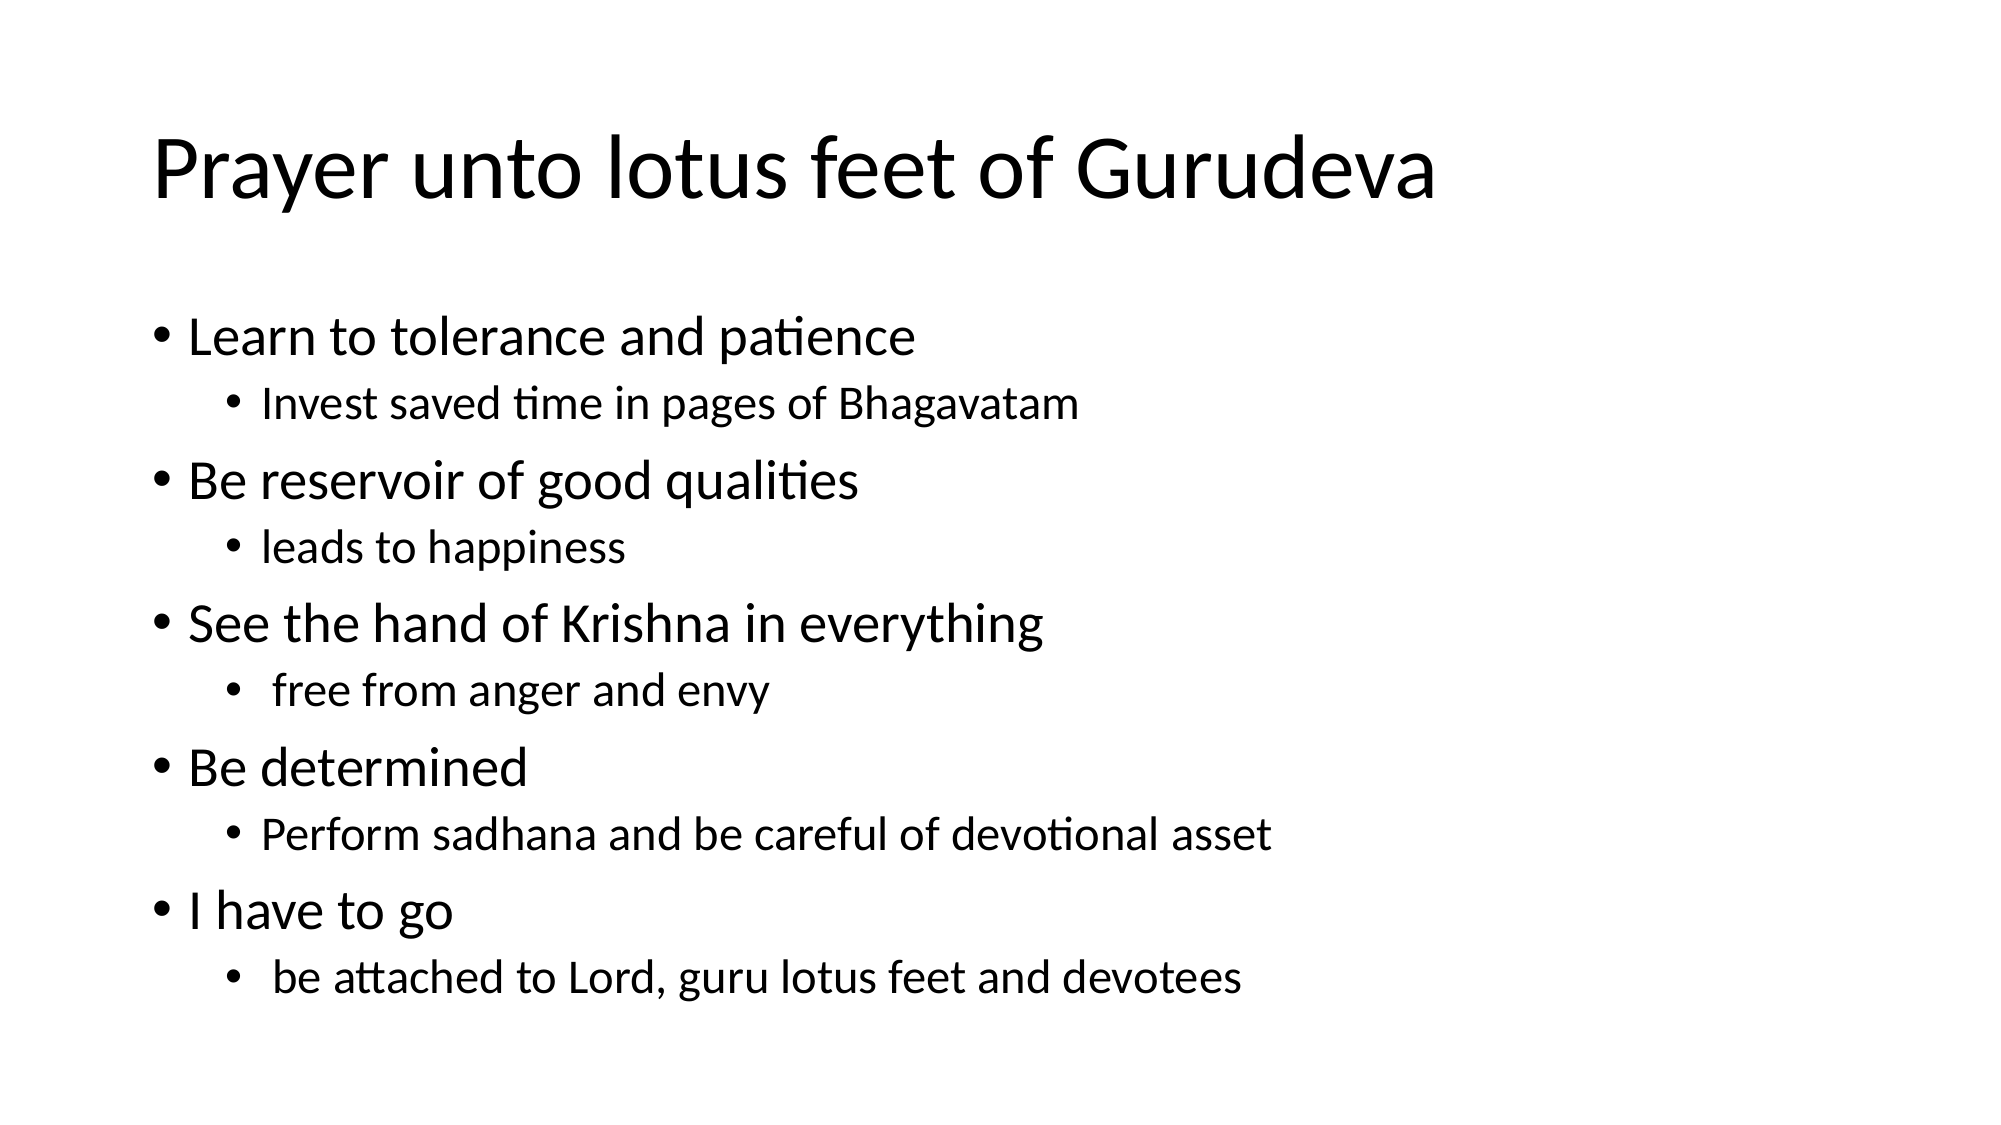

# Prayer unto lotus feet of Gurudeva
Learn to tolerance and patience
Invest saved time in pages of Bhagavatam
Be reservoir of good qualities
leads to happiness
See the hand of Krishna in everything
 free from anger and envy
Be determined
Perform sadhana and be careful of devotional asset
I have to go
 be attached to Lord, guru lotus feet and devotees